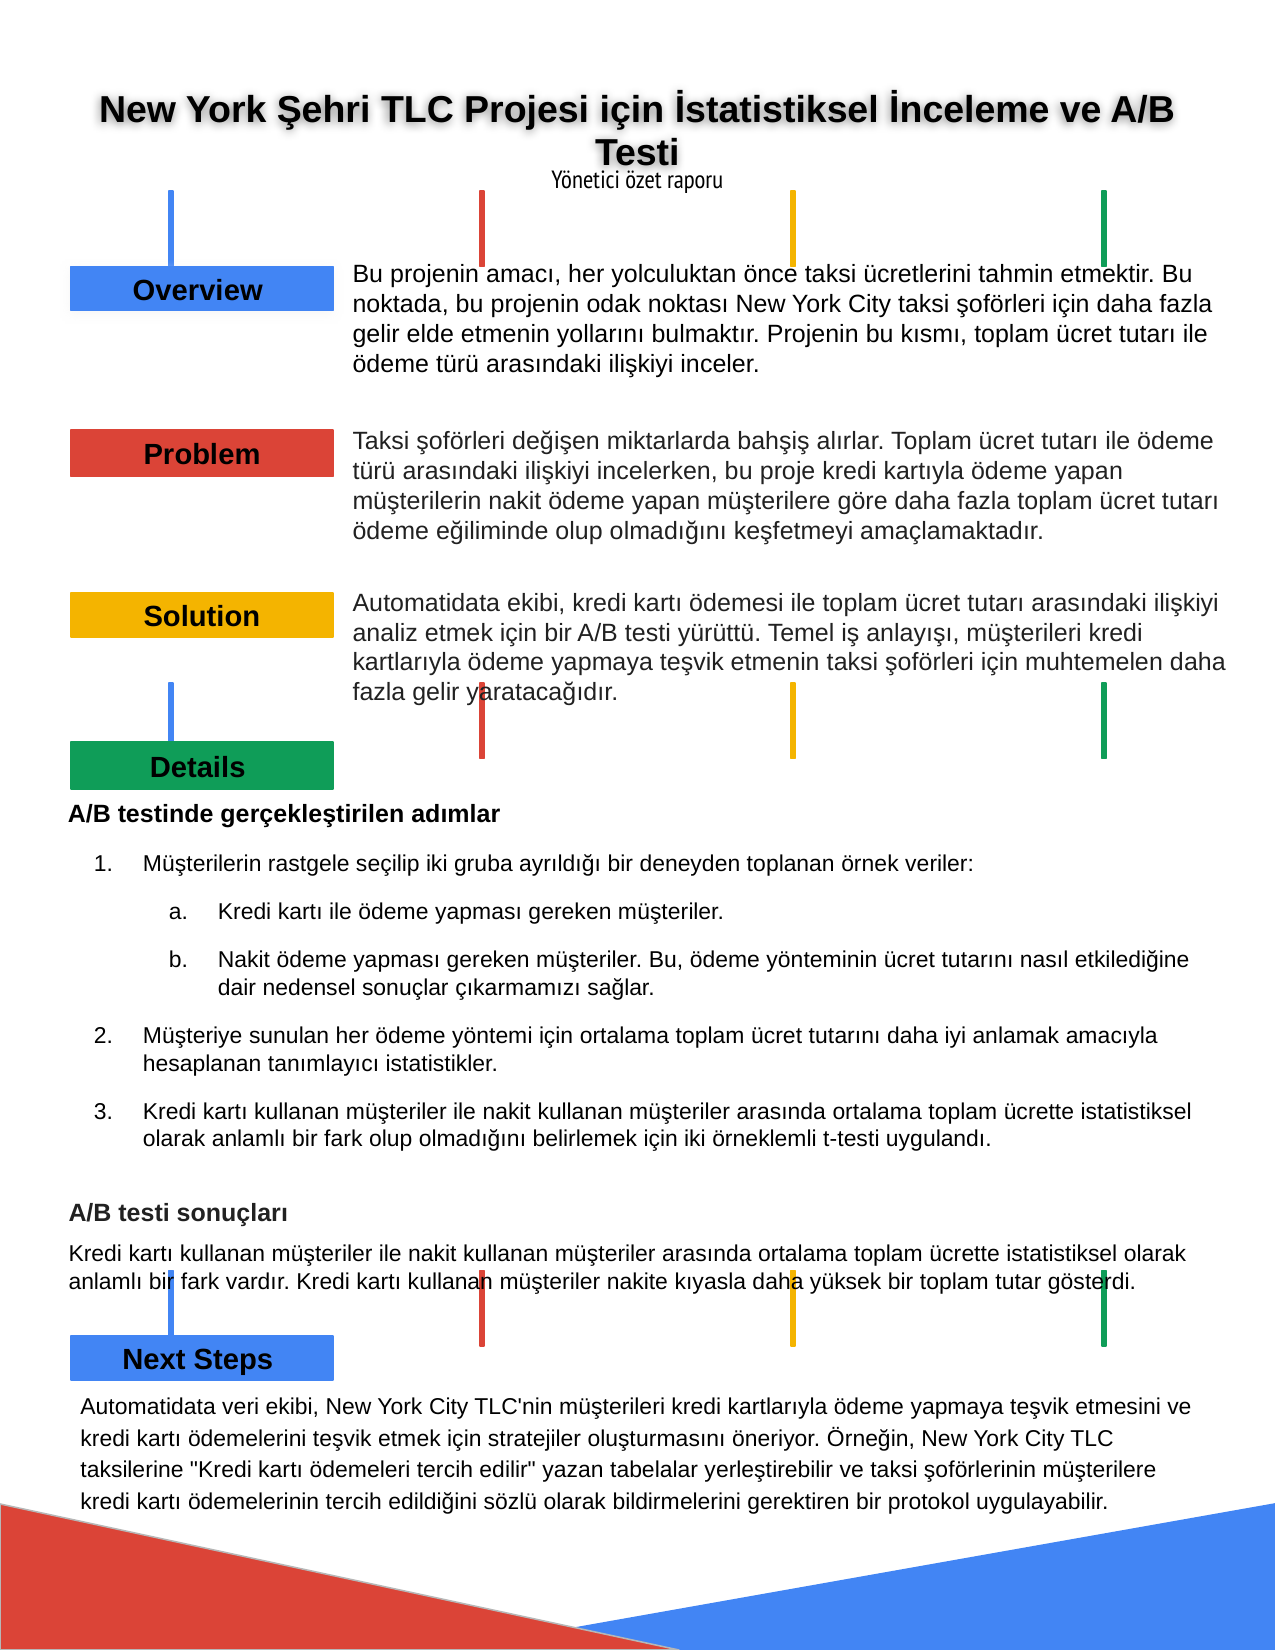

# New York Şehri TLC Projesi için İstatistiksel İnceleme ve A/B Testi
Yönetici özet raporu
Bu projenin amacı, her yolculuktan önce taksi ücretlerini tahmin etmektir. Bu noktada, bu projenin odak noktası New York City taksi şoförleri için daha fazla gelir elde etmenin yollarını bulmaktır. Projenin bu kısmı, toplam ücret tutarı ile ödeme türü arasındaki ilişkiyi inceler.

Taksi şoförleri değişen miktarlarda bahşiş alırlar. Toplam ücret tutarı ile ödeme türü arasındaki ilişkiyi incelerken, bu proje kredi kartıyla ödeme yapan müşterilerin nakit ödeme yapan müşterilere göre daha fazla toplam ücret tutarı ödeme eğiliminde olup olmadığını keşfetmeyi amaçlamaktadır.
Automatidata ekibi, kredi kartı ödemesi ile toplam ücret tutarı arasındaki ilişkiyi analiz etmek için bir A/B testi yürüttü. Temel iş anlayışı, müşterileri kredi kartlarıyla ödeme yapmaya teşvik etmenin taksi şoförleri için muhtemelen daha fazla gelir yaratacağıdır.
A/B testinde gerçekleştirilen adımlar
Müşterilerin rastgele seçilip iki gruba ayrıldığı bir deneyden toplanan örnek veriler:
Kredi kartı ile ödeme yapması gereken müşteriler.
Nakit ödeme yapması gereken müşteriler. Bu, ödeme yönteminin ücret tutarını nasıl etkilediğine dair nedensel sonuçlar çıkarmamızı sağlar.
Müşteriye sunulan her ödeme yöntemi için ortalama toplam ücret tutarını daha iyi anlamak amacıyla hesaplanan tanımlayıcı istatistikler.
Kredi kartı kullanan müşteriler ile nakit kullanan müşteriler arasında ortalama toplam ücrette istatistiksel olarak anlamlı bir fark olup olmadığını belirlemek için iki örneklemli t-testi uygulandı.

A/B testi sonuçları

Kredi kartı kullanan müşteriler ile nakit kullanan müşteriler arasında ortalama toplam ücrette istatistiksel olarak anlamlı bir fark vardır. Kredi kartı kullanan müşteriler nakite kıyasla daha yüksek bir toplam tutar gösterdi.
Automatidata veri ekibi, New York City TLC'nin müşterileri kredi kartlarıyla ödeme yapmaya teşvik etmesini ve kredi kartı ödemelerini teşvik etmek için stratejiler oluşturmasını öneriyor. Örneğin, New York City TLC taksilerine "Kredi kartı ödemeleri tercih edilir" yazan tabelalar yerleştirebilir ve taksi şoförlerinin müşterilere kredi kartı ödemelerinin tercih edildiğini sözlü olarak bildirmelerini gerektiren bir protokol uygulayabilir.